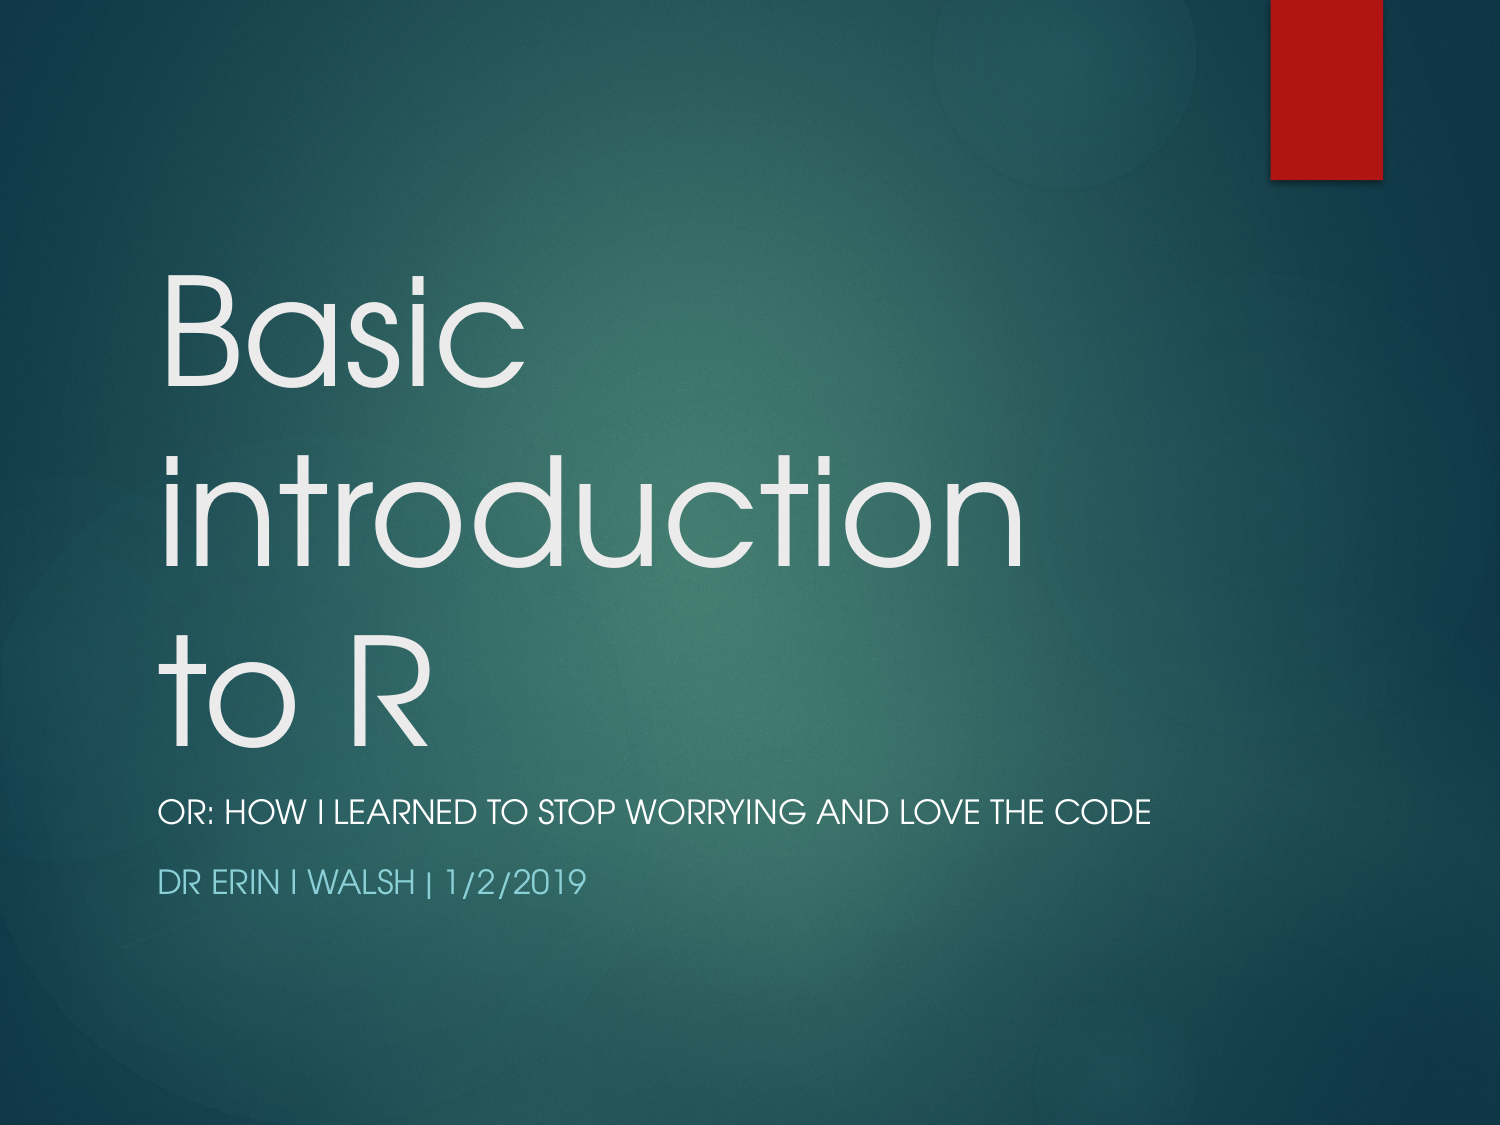

# Basic introduction to R
Or: how I learned to stop worrying and love the code
Dr Erin I walsh | 1/2/2019